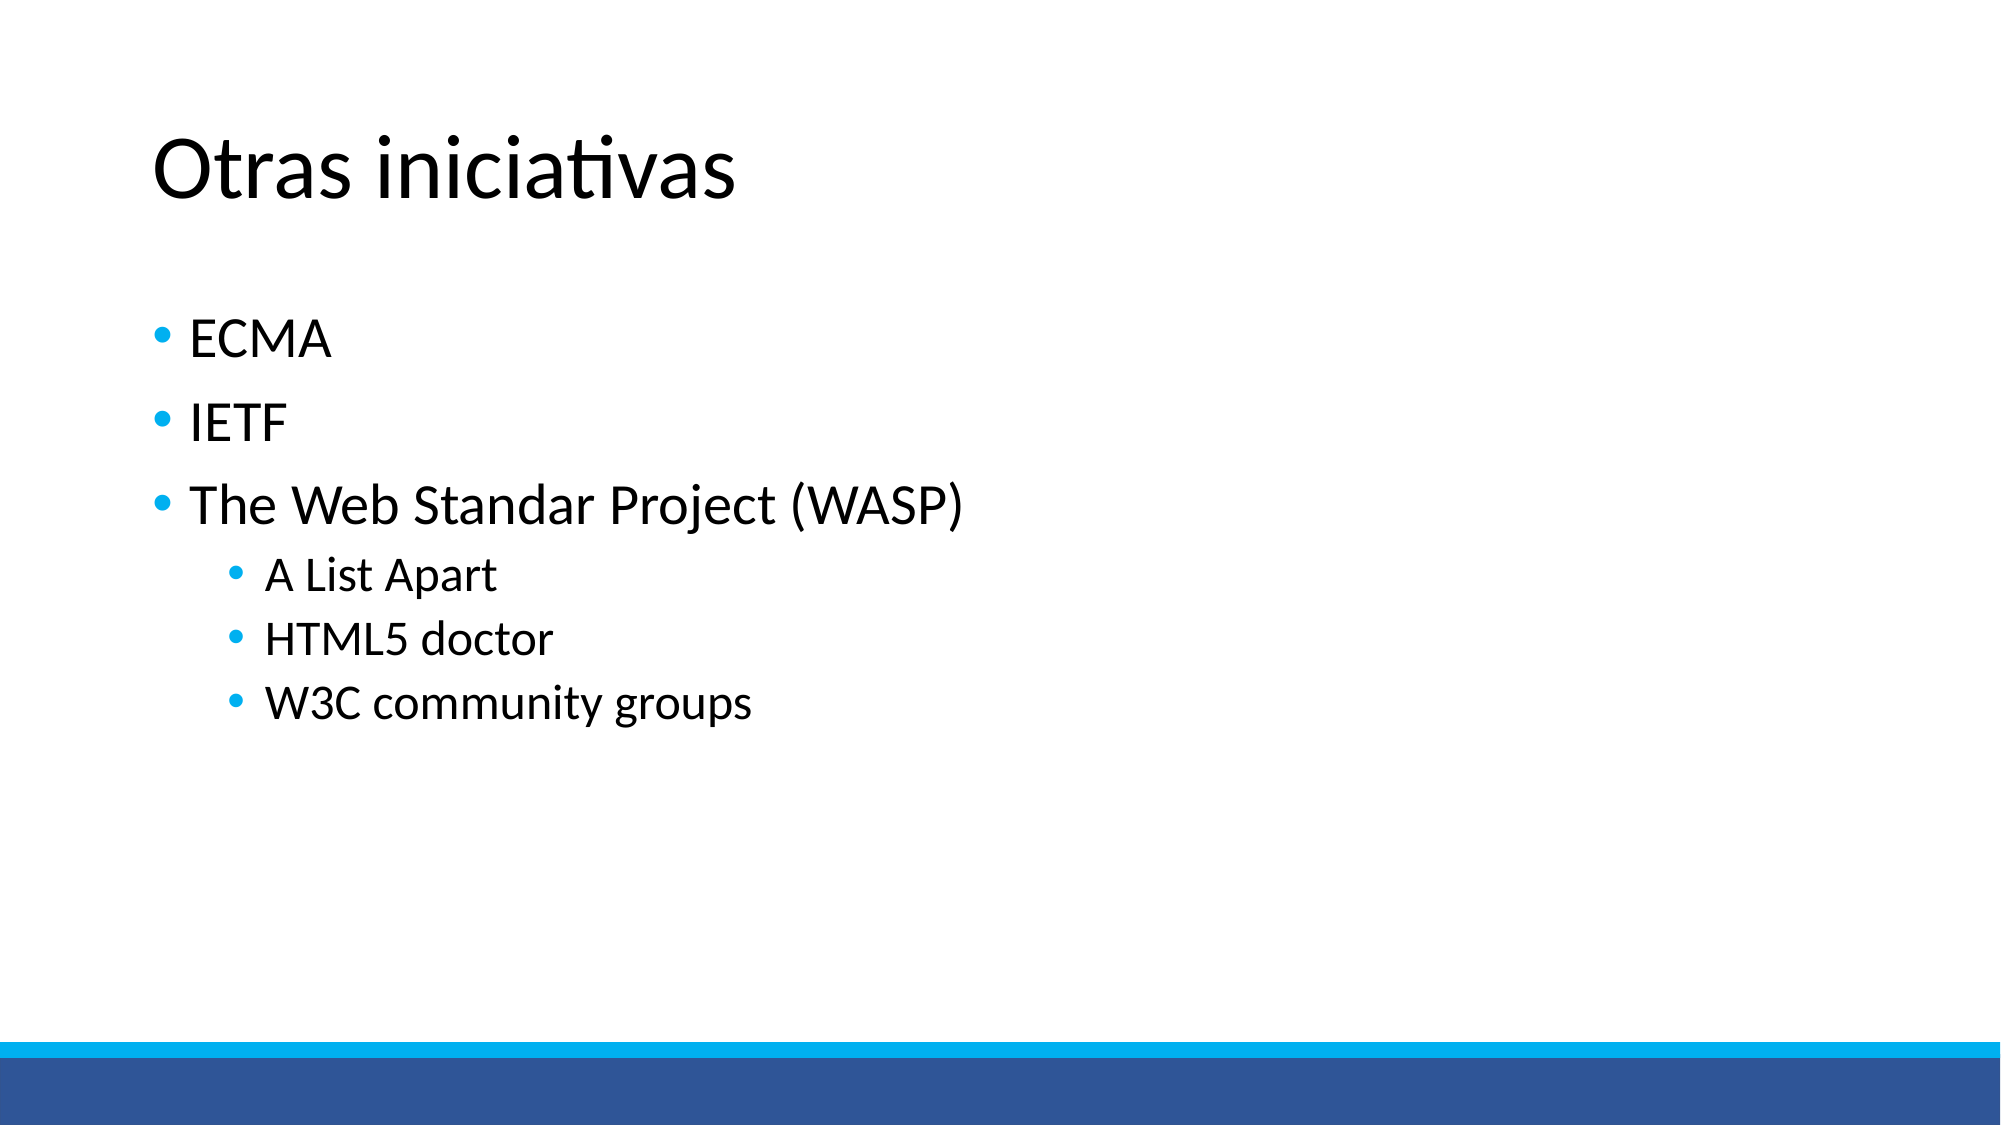

# Otras iniciativas
ECMA
IETF
The Web Standar Project (WASP)
A List Apart
HTML5 doctor
W3C community groups